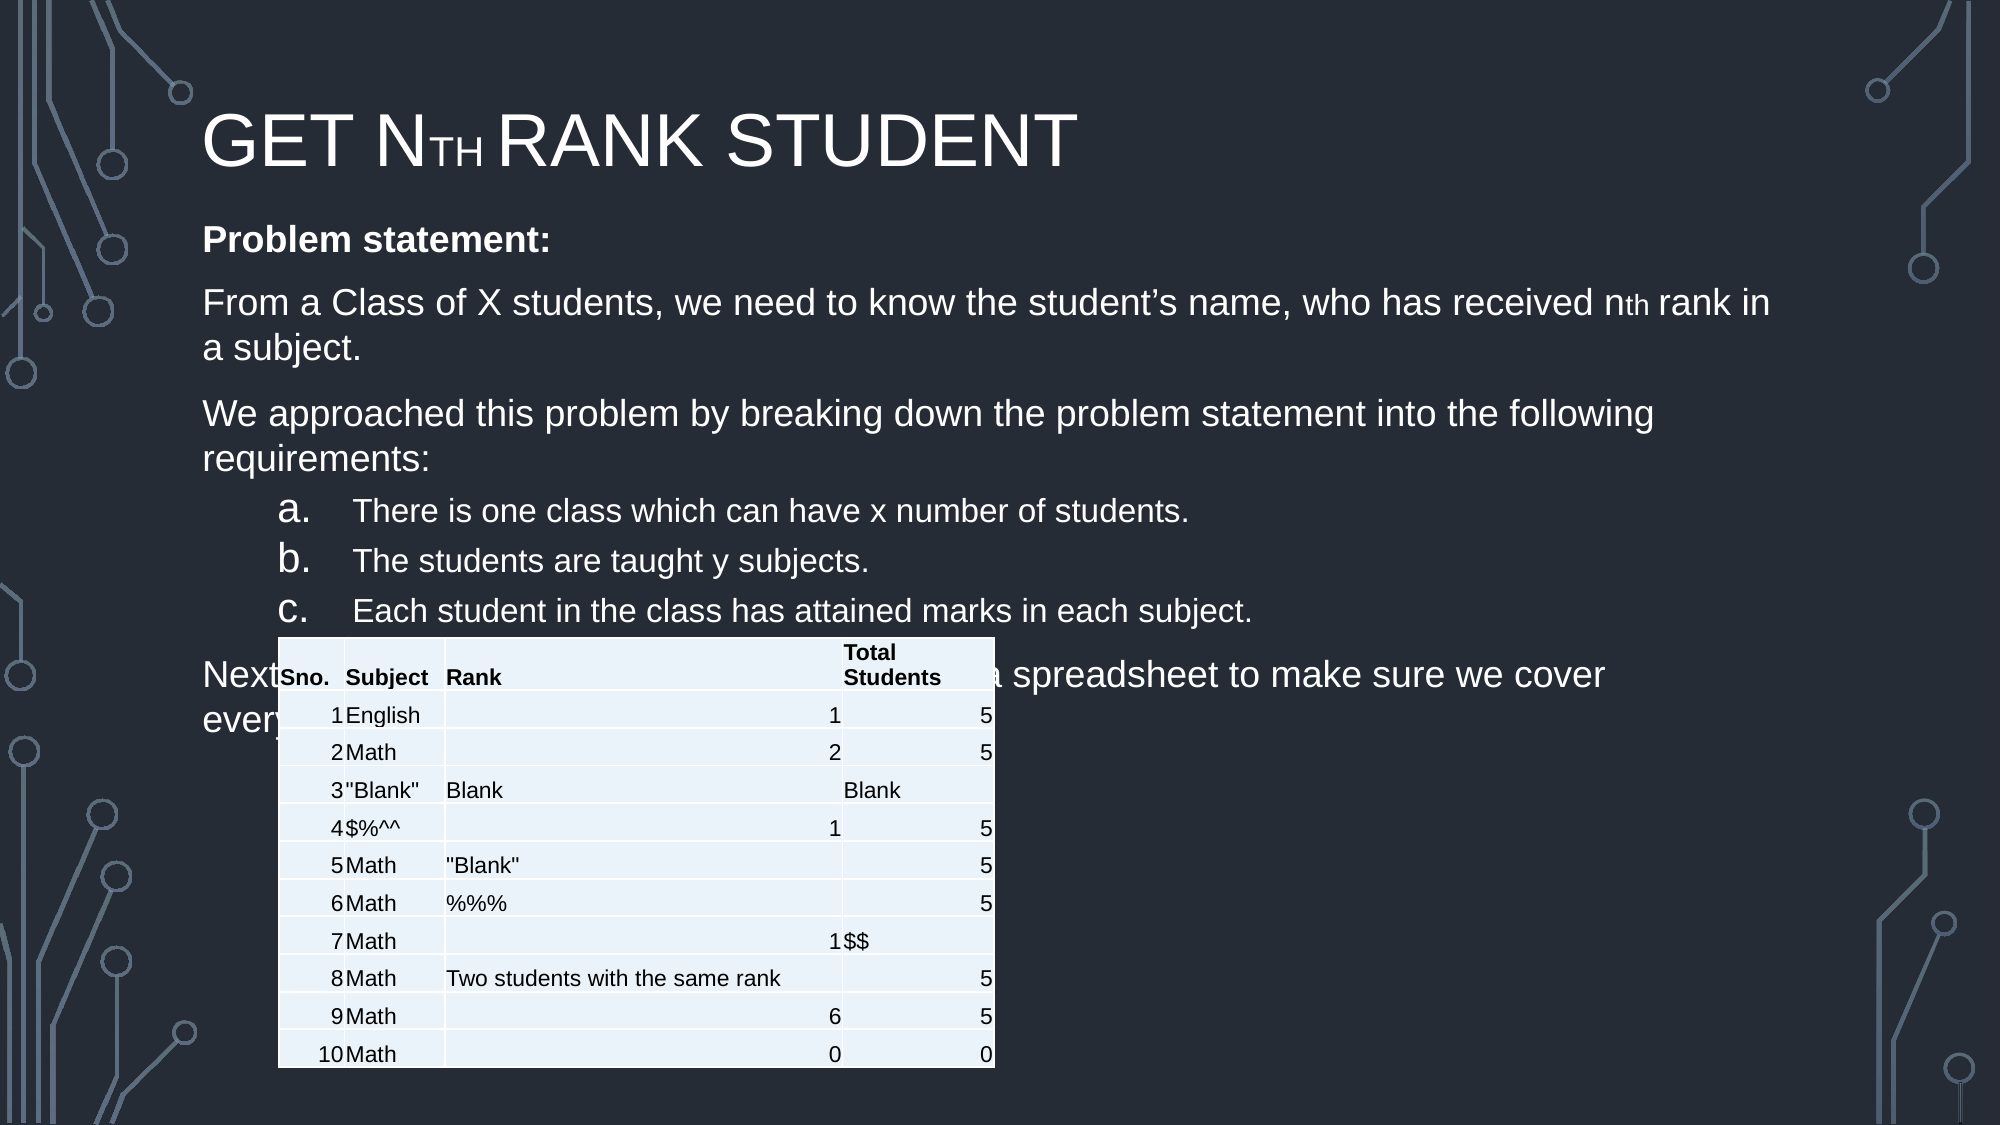

# Get Nth Rank Student
Problem statement:
From a Class of X students, we need to know the student’s name, who has received nth rank in a subject.
We approached this problem by breaking down the problem statement into the following requirements:
There is one class which can have x number of students.
The students are taught y subjects.
Each student in the class has attained marks in each subject.
Next, we listed down the different use cases in a spreadsheet to make sure we cover everything.

| Sno. | Subject | Rank | Total Students |
| --- | --- | --- | --- |
| 1 | English | 1 | 5 |
| 2 | Math | 2 | 5 |
| 3 | "Blank" | Blank | Blank |
| 4 | $%^^ | 1 | 5 |
| 5 | Math | "Blank" | 5 |
| 6 | Math | %%% | 5 |
| 7 | Math | 1 | $$ |
| 8 | Math | Two students with the same rank | 5 |
| 9 | Math | 6 | 5 |
| 10 | Math | 0 | 0 |